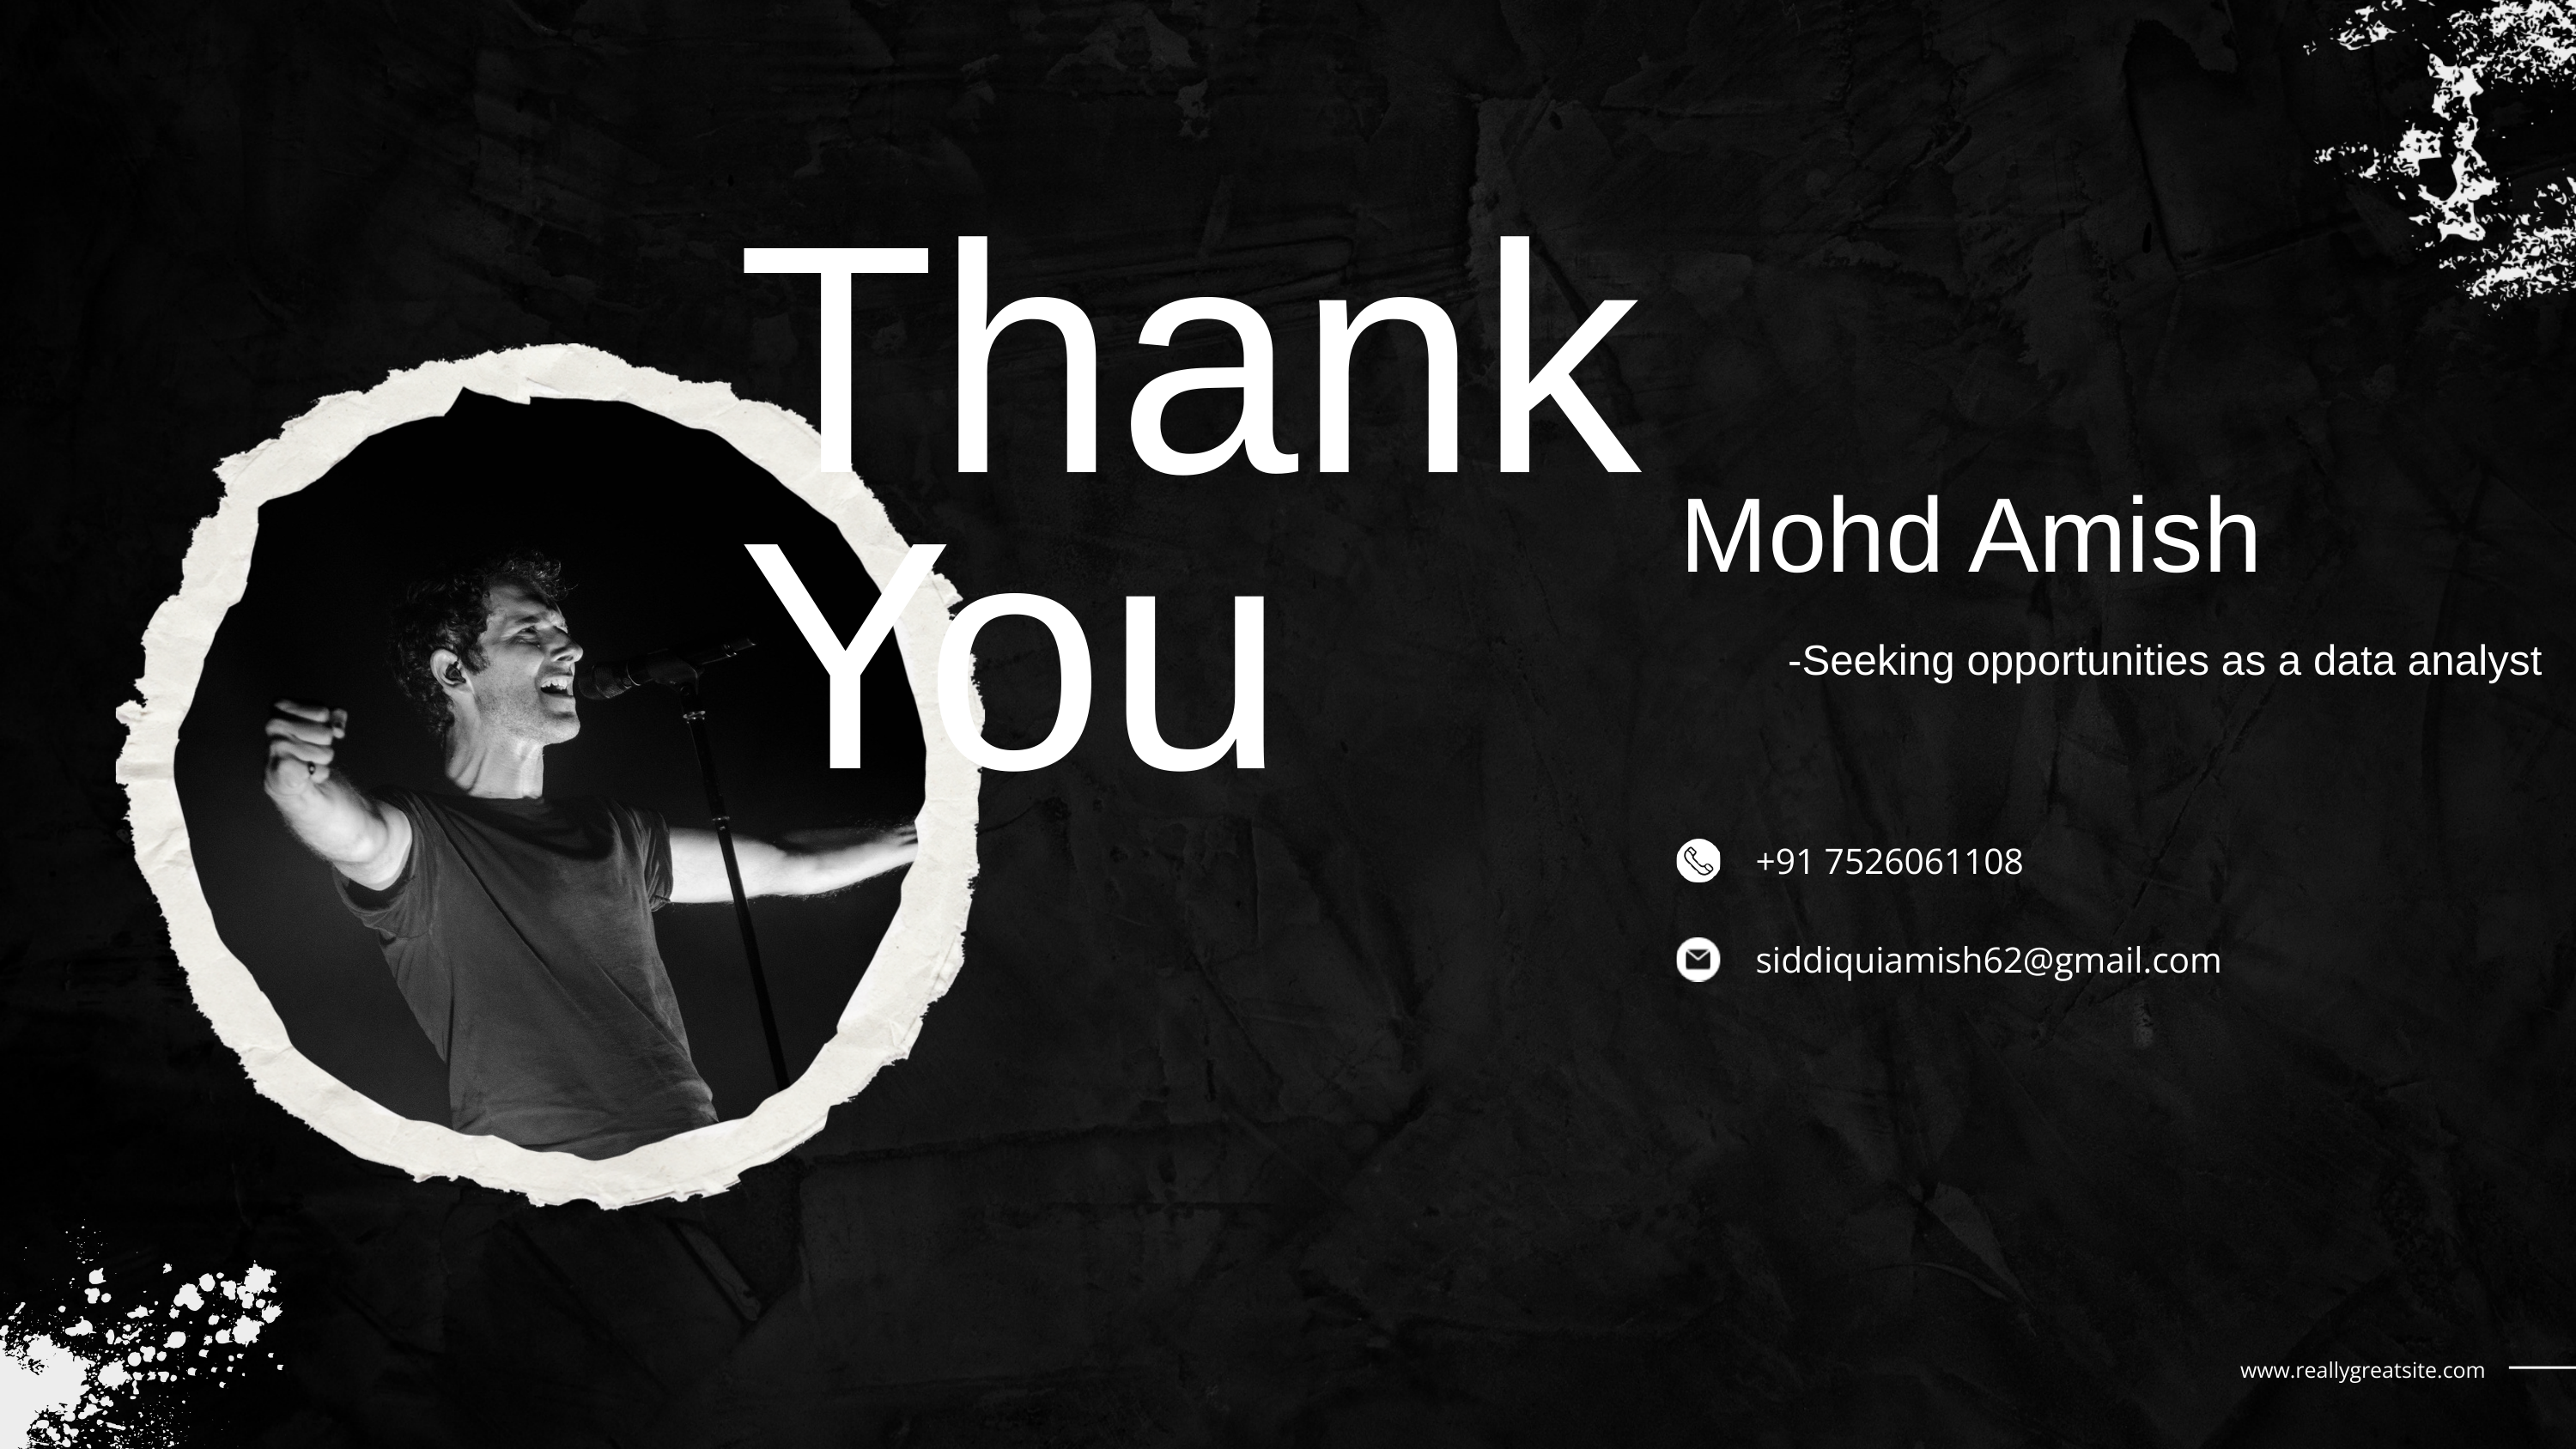

Thank
You

 Mohd Amish
-Seeking opportunities as a data analyst
+91 7526061108

siddiquiamish62@gmail.com

www.reallygreatsite.com